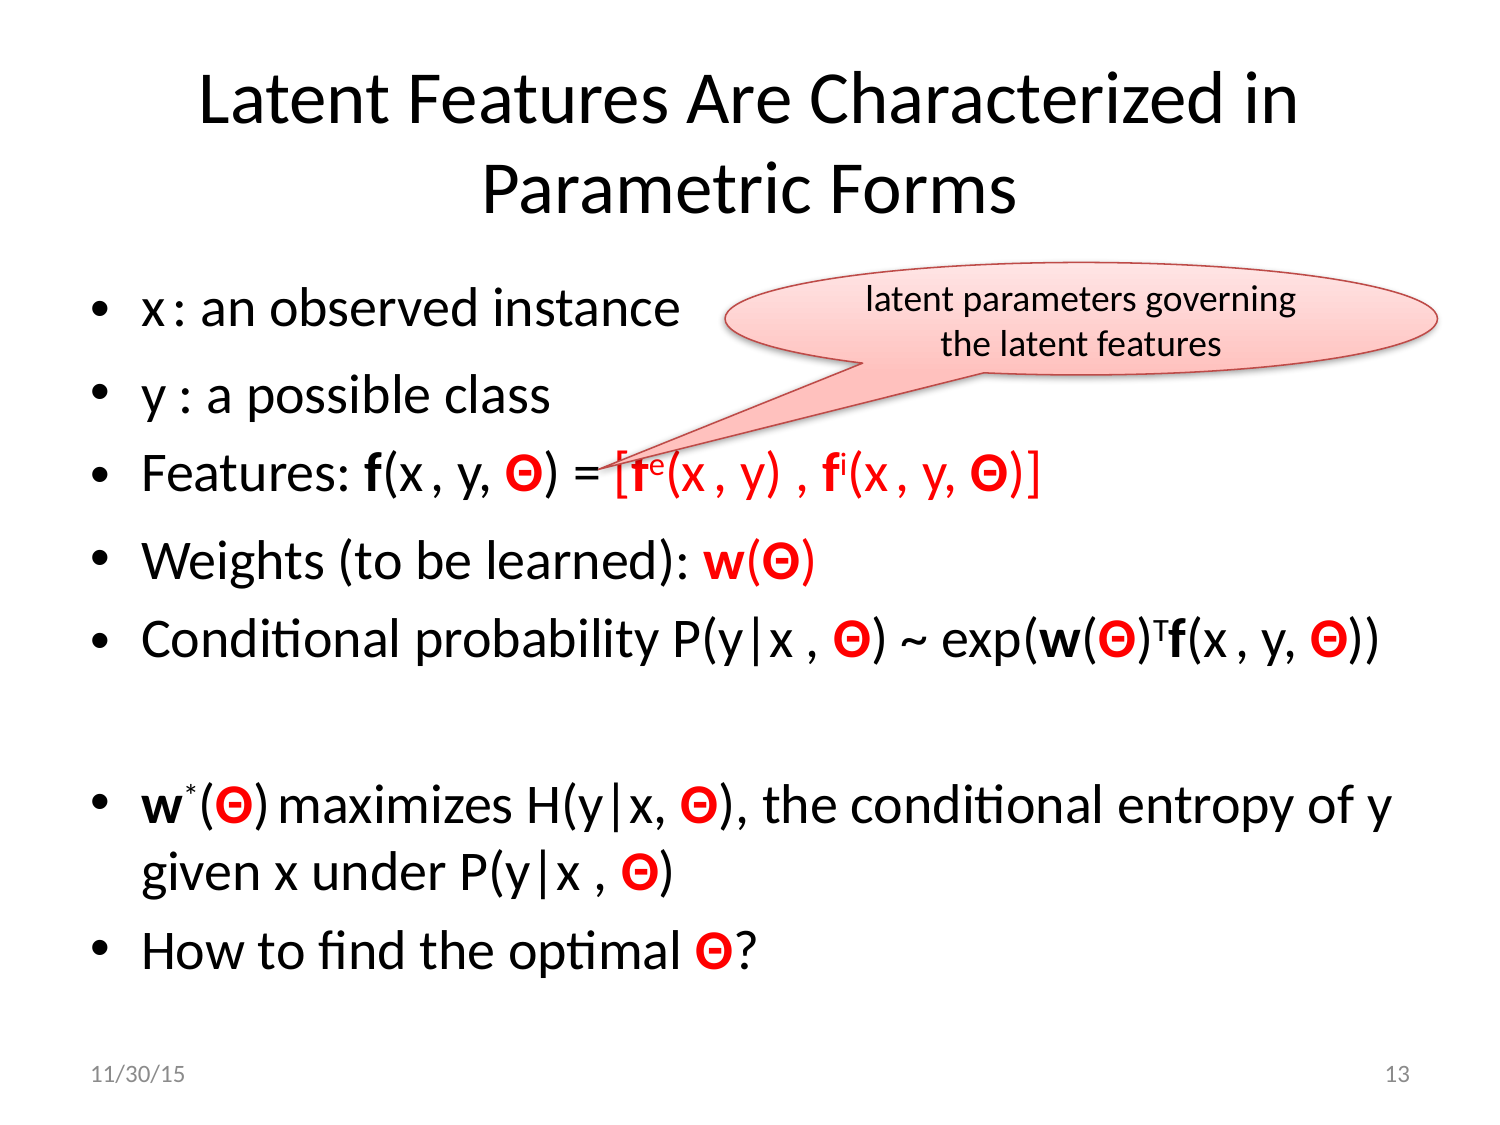

# Latent Features Are Characterized in Parametric Forms
x : an observed instance
y : a possible class
Features: f(x , y, Θ) = [fe(x , y) , fi(x , y, Θ)]
Weights (to be learned): w(Θ)
Conditional probability P(y|x , Θ) ~ exp(w(Θ)Tf(x , y, Θ))

w*(Θ) maximizes H(y|x, Θ), the conditional entropy of y given x under P(y|x , Θ)
How to find the optimal Θ?

latent parameters governing the latent features
11/30/15
13